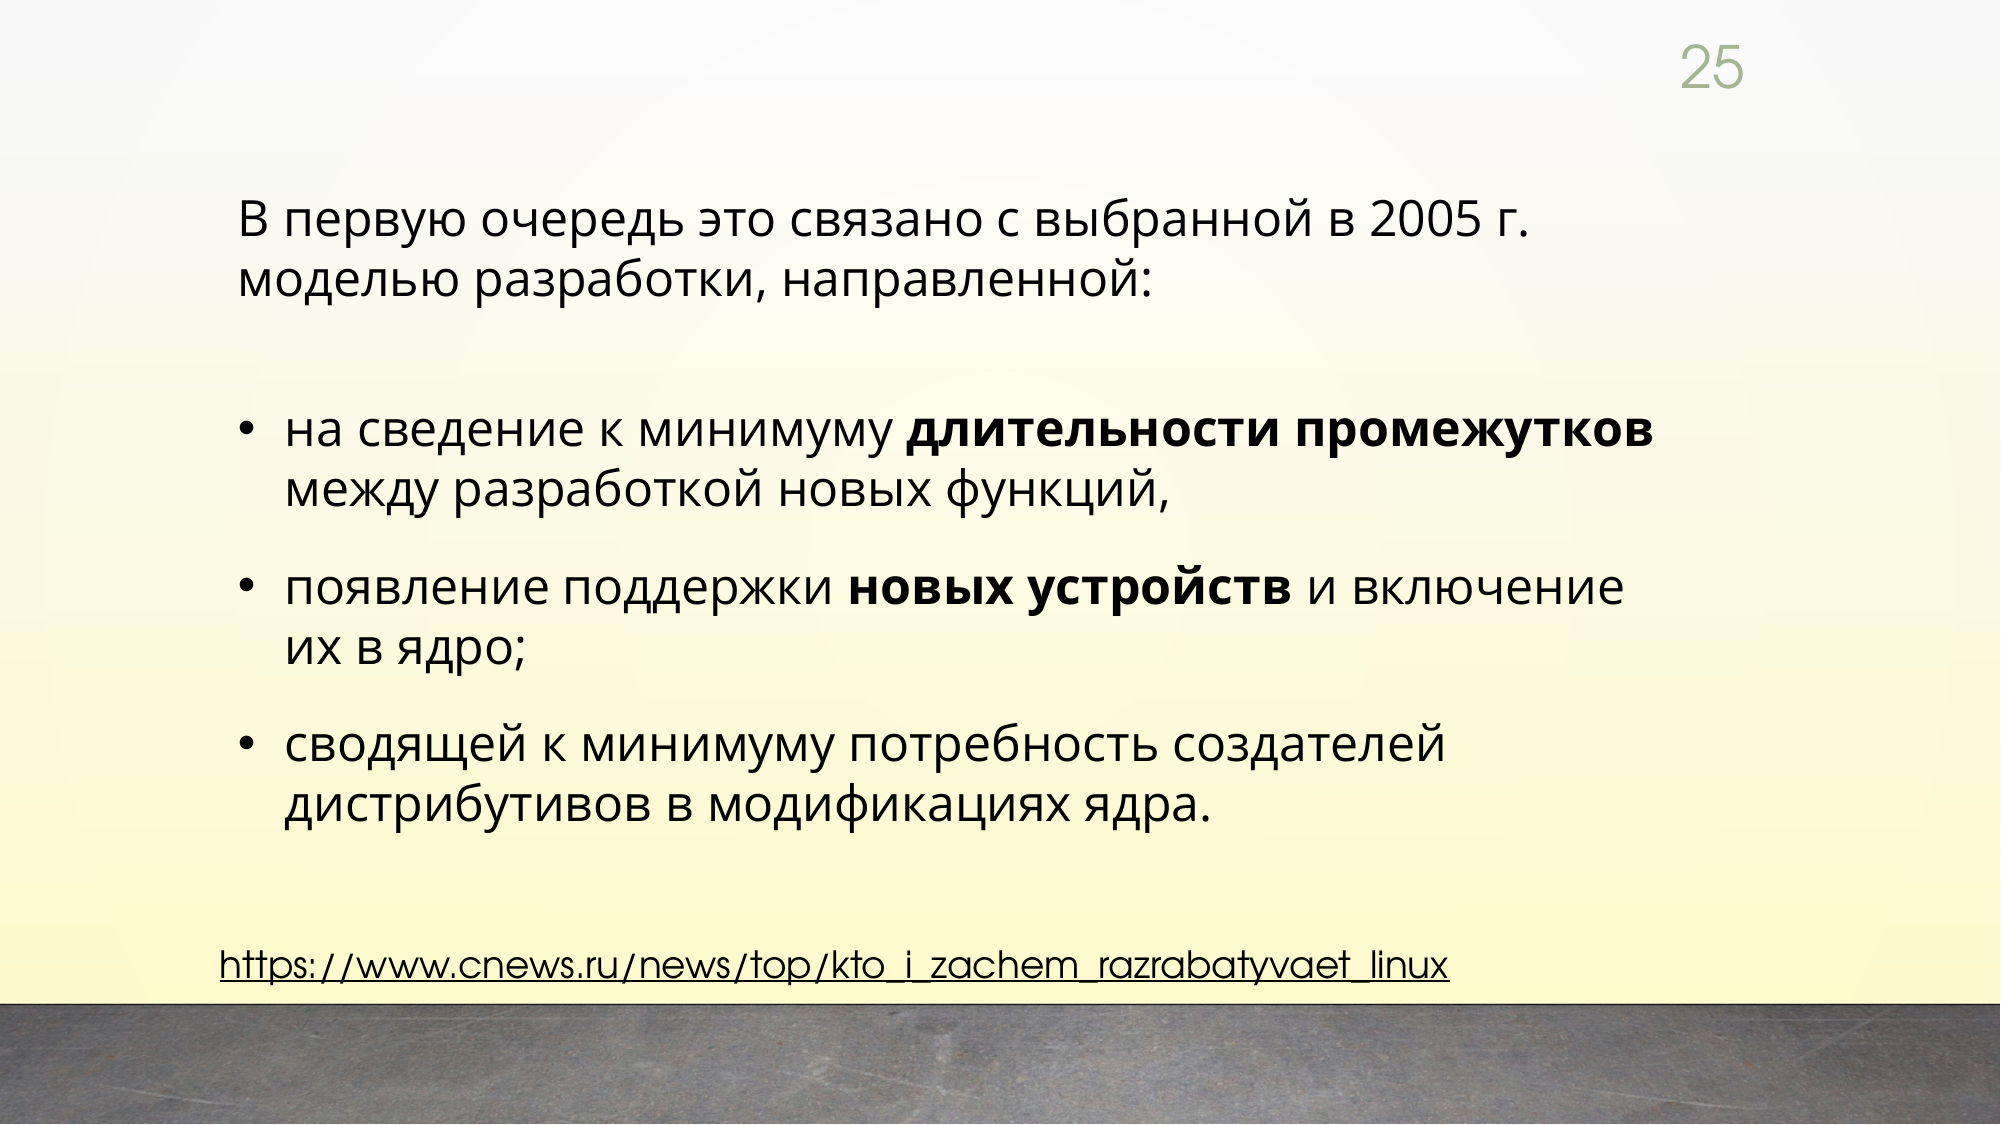

25
В первую очередь это связано с выбранной в 2005 г. моделью разработки, направленной:
на сведение к минимуму длительности промежутков между разработкой новых функций,
появление поддержки новых устройств и включение их в ядро;
сводящей к минимуму потребность создателей дистрибутивов в модификациях ядра.
https://www.cnews.ru/news/top/kto_i_zachem_razrabatyvaet_linux